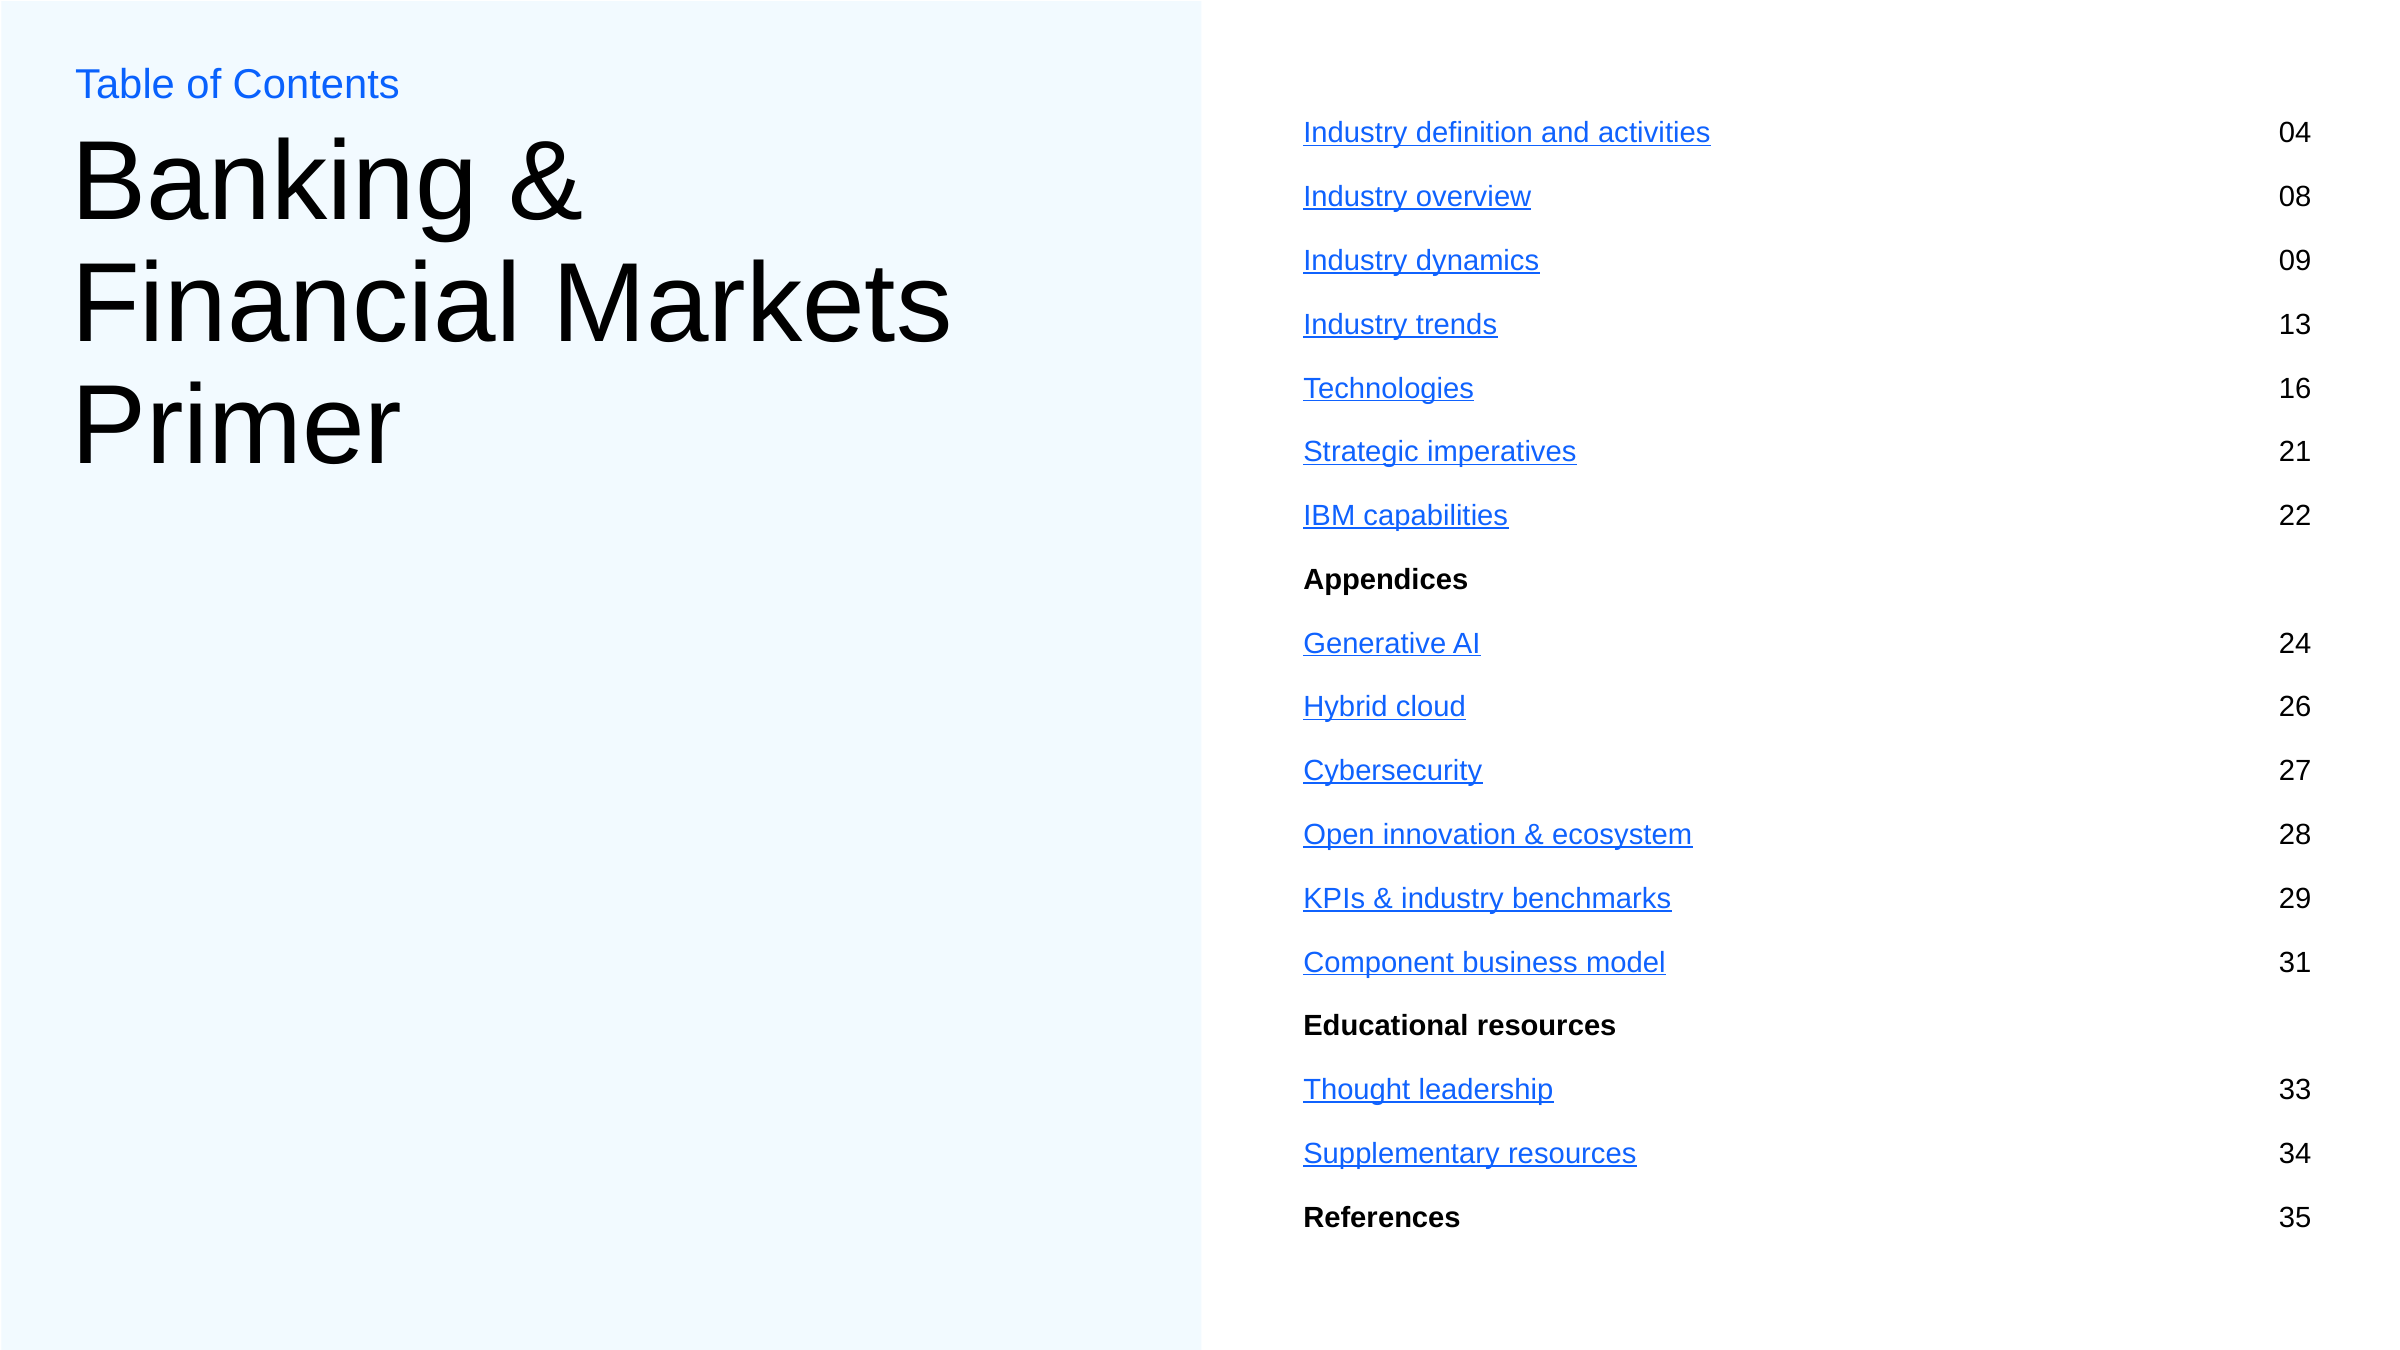

Table of Contents
| Industry definition and activities | 04 |
| --- | --- |
| Industry overview | 08 |
| Industry dynamics | 09 |
| Industry trends | 13 |
| Technologies | 16 |
| Strategic imperatives | 21 |
| IBM capabilities | 22 |
| Appendices |  |
| Generative AI | 24 |
| Hybrid cloud | 26 |
| Cybersecurity | 27 |
| Open innovation & ecosystem | 28 |
| KPIs & industry benchmarks | 29 |
| Component business model | 31 |
| Educational resources |  |
| Thought leadership | 33 |
| Supplementary resources | 34 |
| References | 35 |
Banking &
Financial Markets Primer